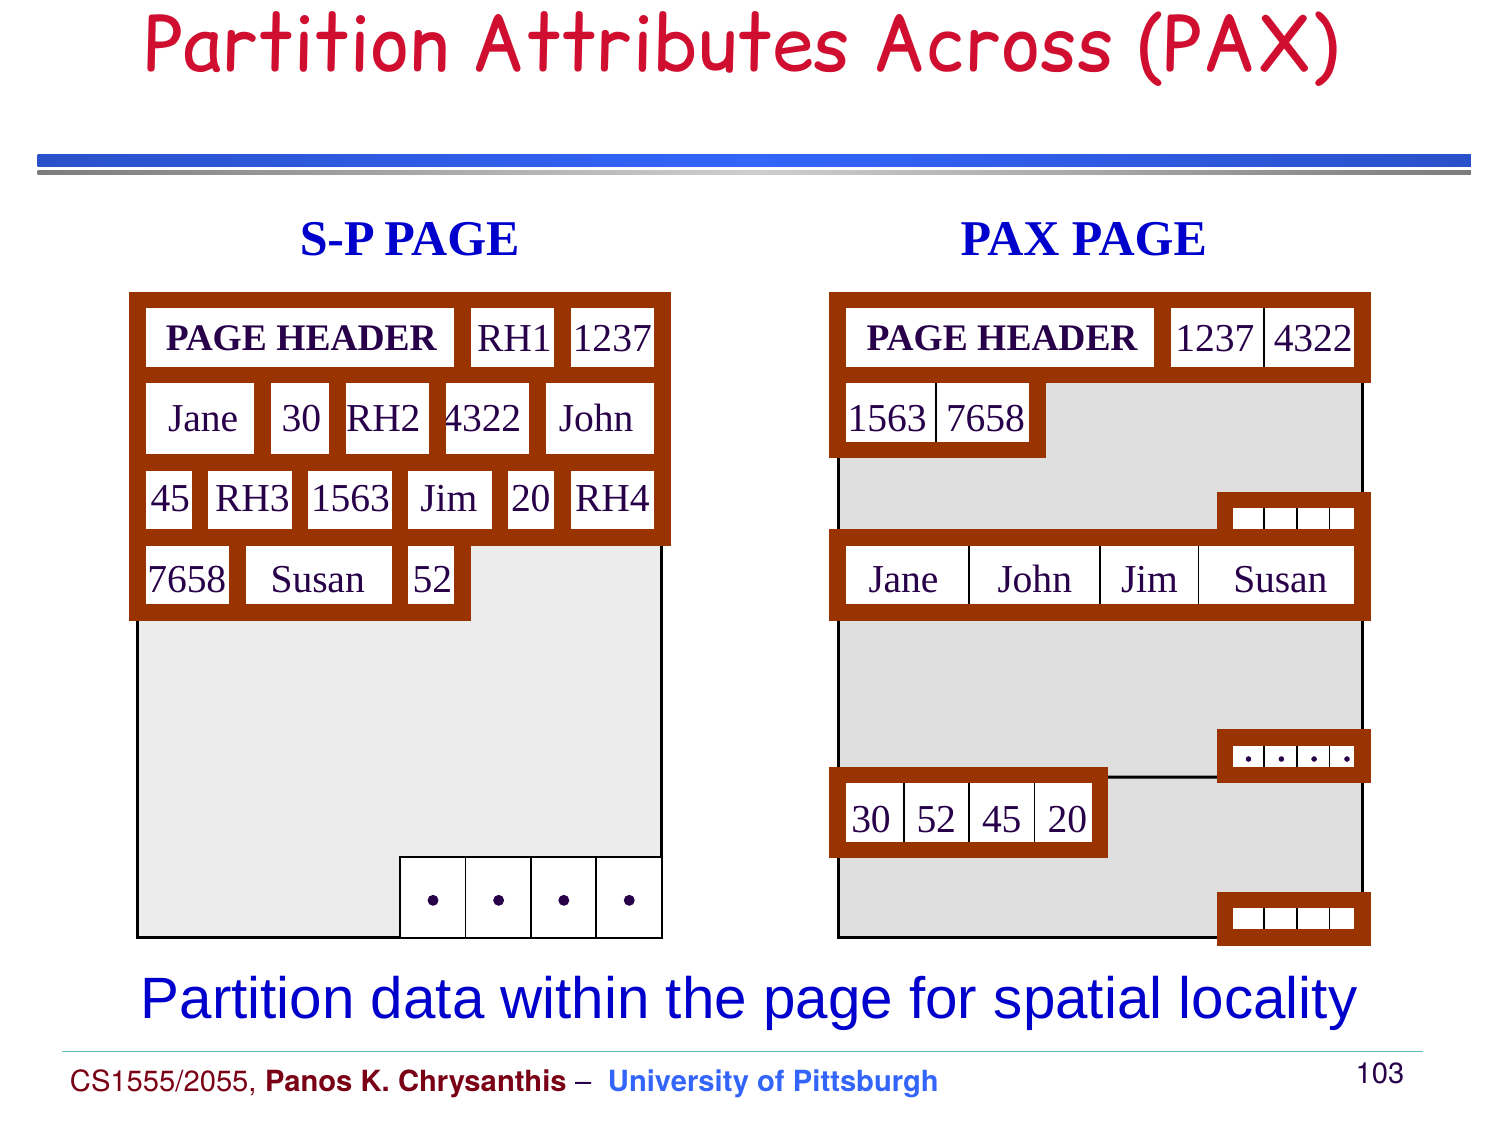

# Partition Attributes Across (PAX)
S-P PAGE
PAX PAGE

PAGE HEADER
RH1
1237

PAGE HEADER
1237
4322

Jane
30
RH2
4322
John
1563
7658
45
RH3
1563
Jim
20
RH4

7658
Susan
52
Jane

John
Jim
Susan
•
•
•
•
30

52
45
20
•
•
•
•

Partition data within the page for spatial locality